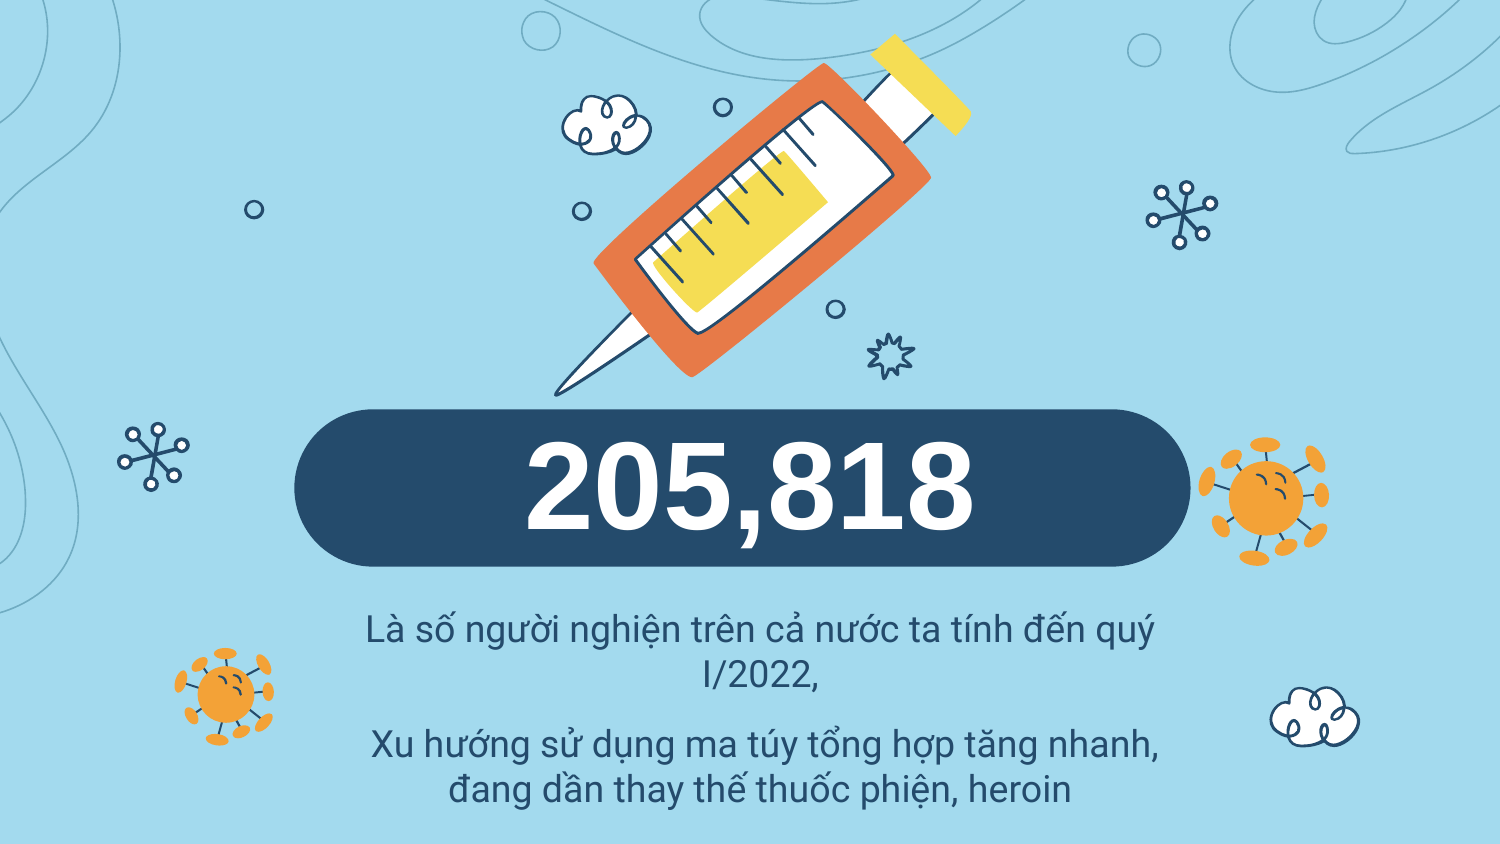

# 205,818

Là số người nghiện trên cả nước ta tính đến quý I/2022,
 Xu hướng sử dụng ma túy tổng hợp tăng nhanh, đang dần thay thế thuốc phiện, heroin